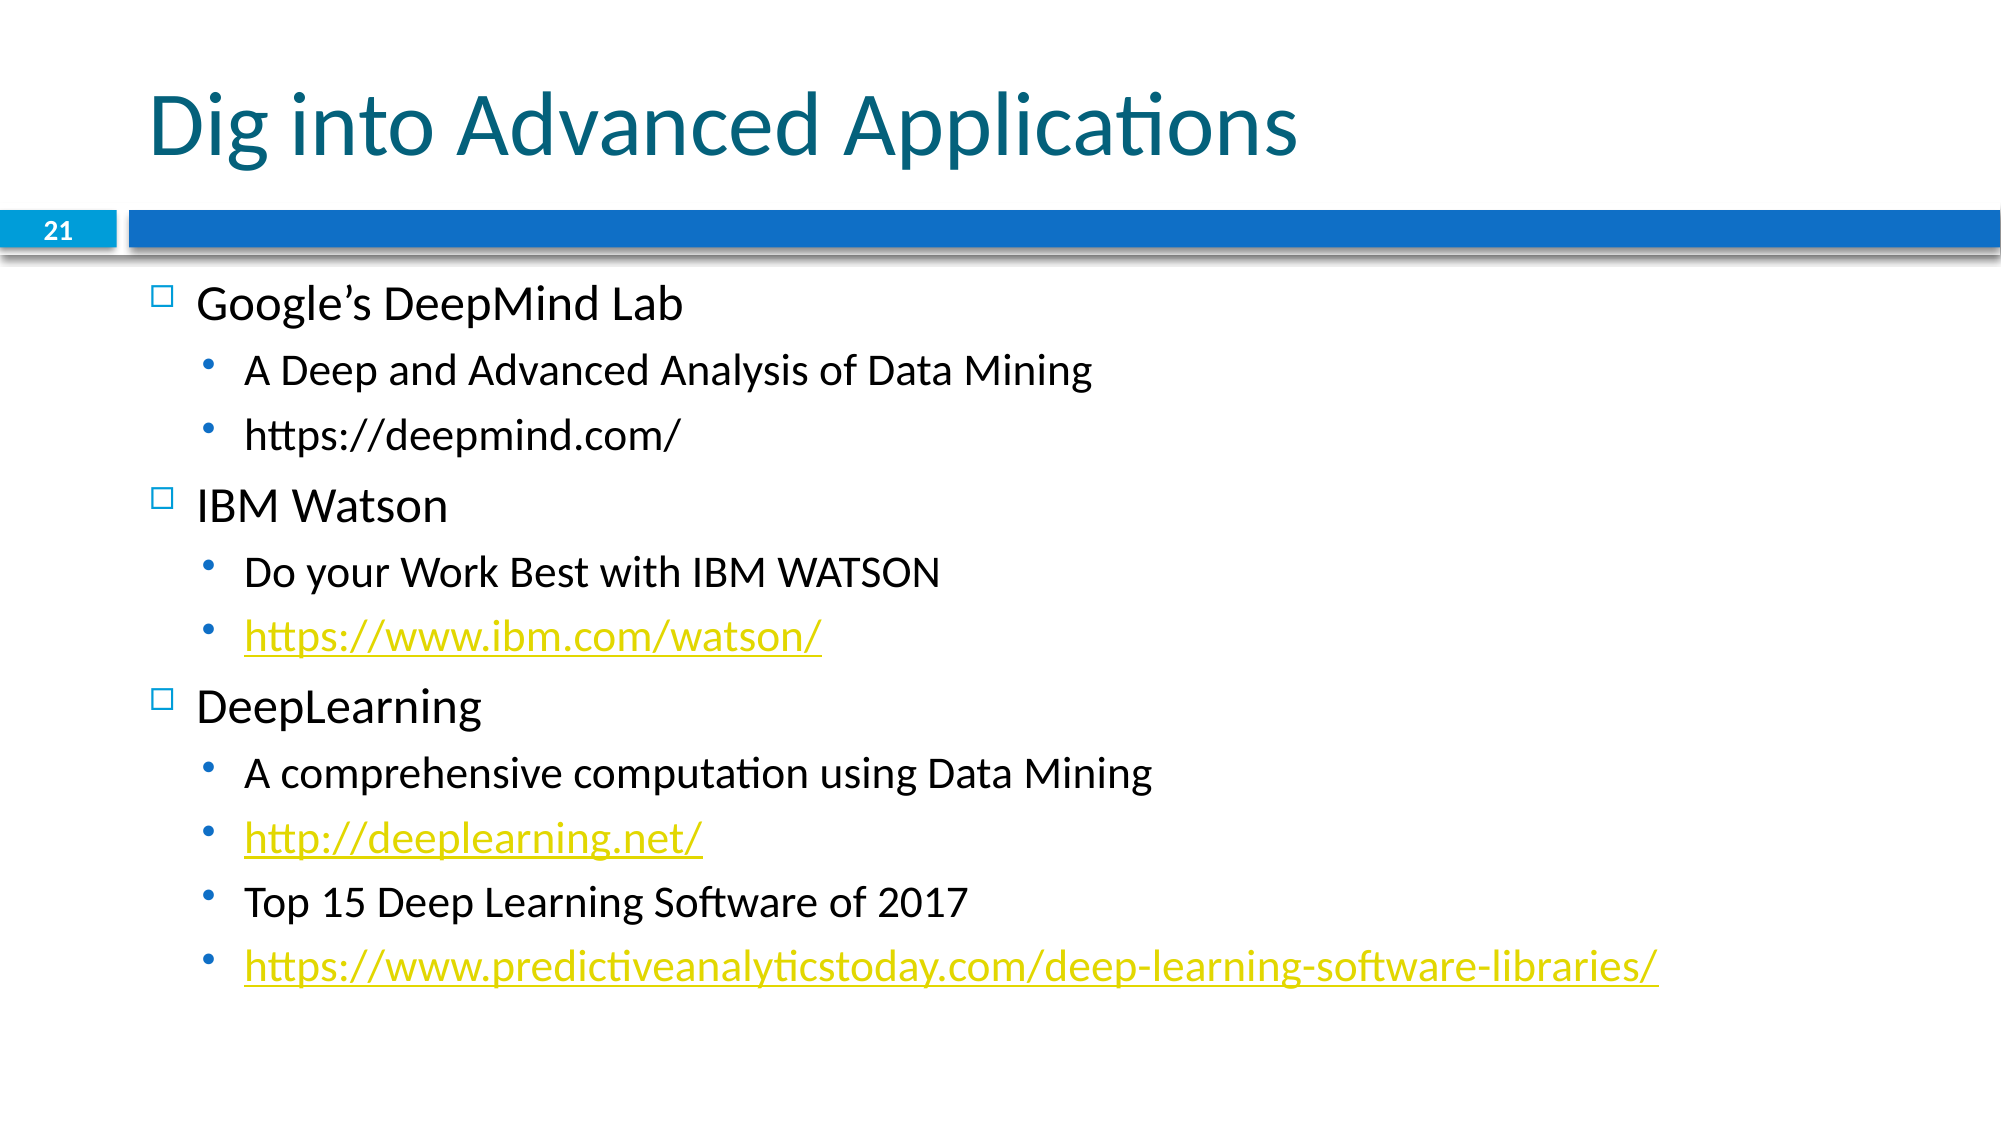

# Dig into Advanced Applications
21
Google’s DeepMind Lab
A Deep and Advanced Analysis of Data Mining
https://deepmind.com/
IBM Watson
Do your Work Best with IBM WATSON
https://www.ibm.com/watson/
DeepLearning
A comprehensive computation using Data Mining
http://deeplearning.net/
Top 15 Deep Learning Software of 2017
https://www.predictiveanalyticstoday.com/deep-learning-software-libraries/